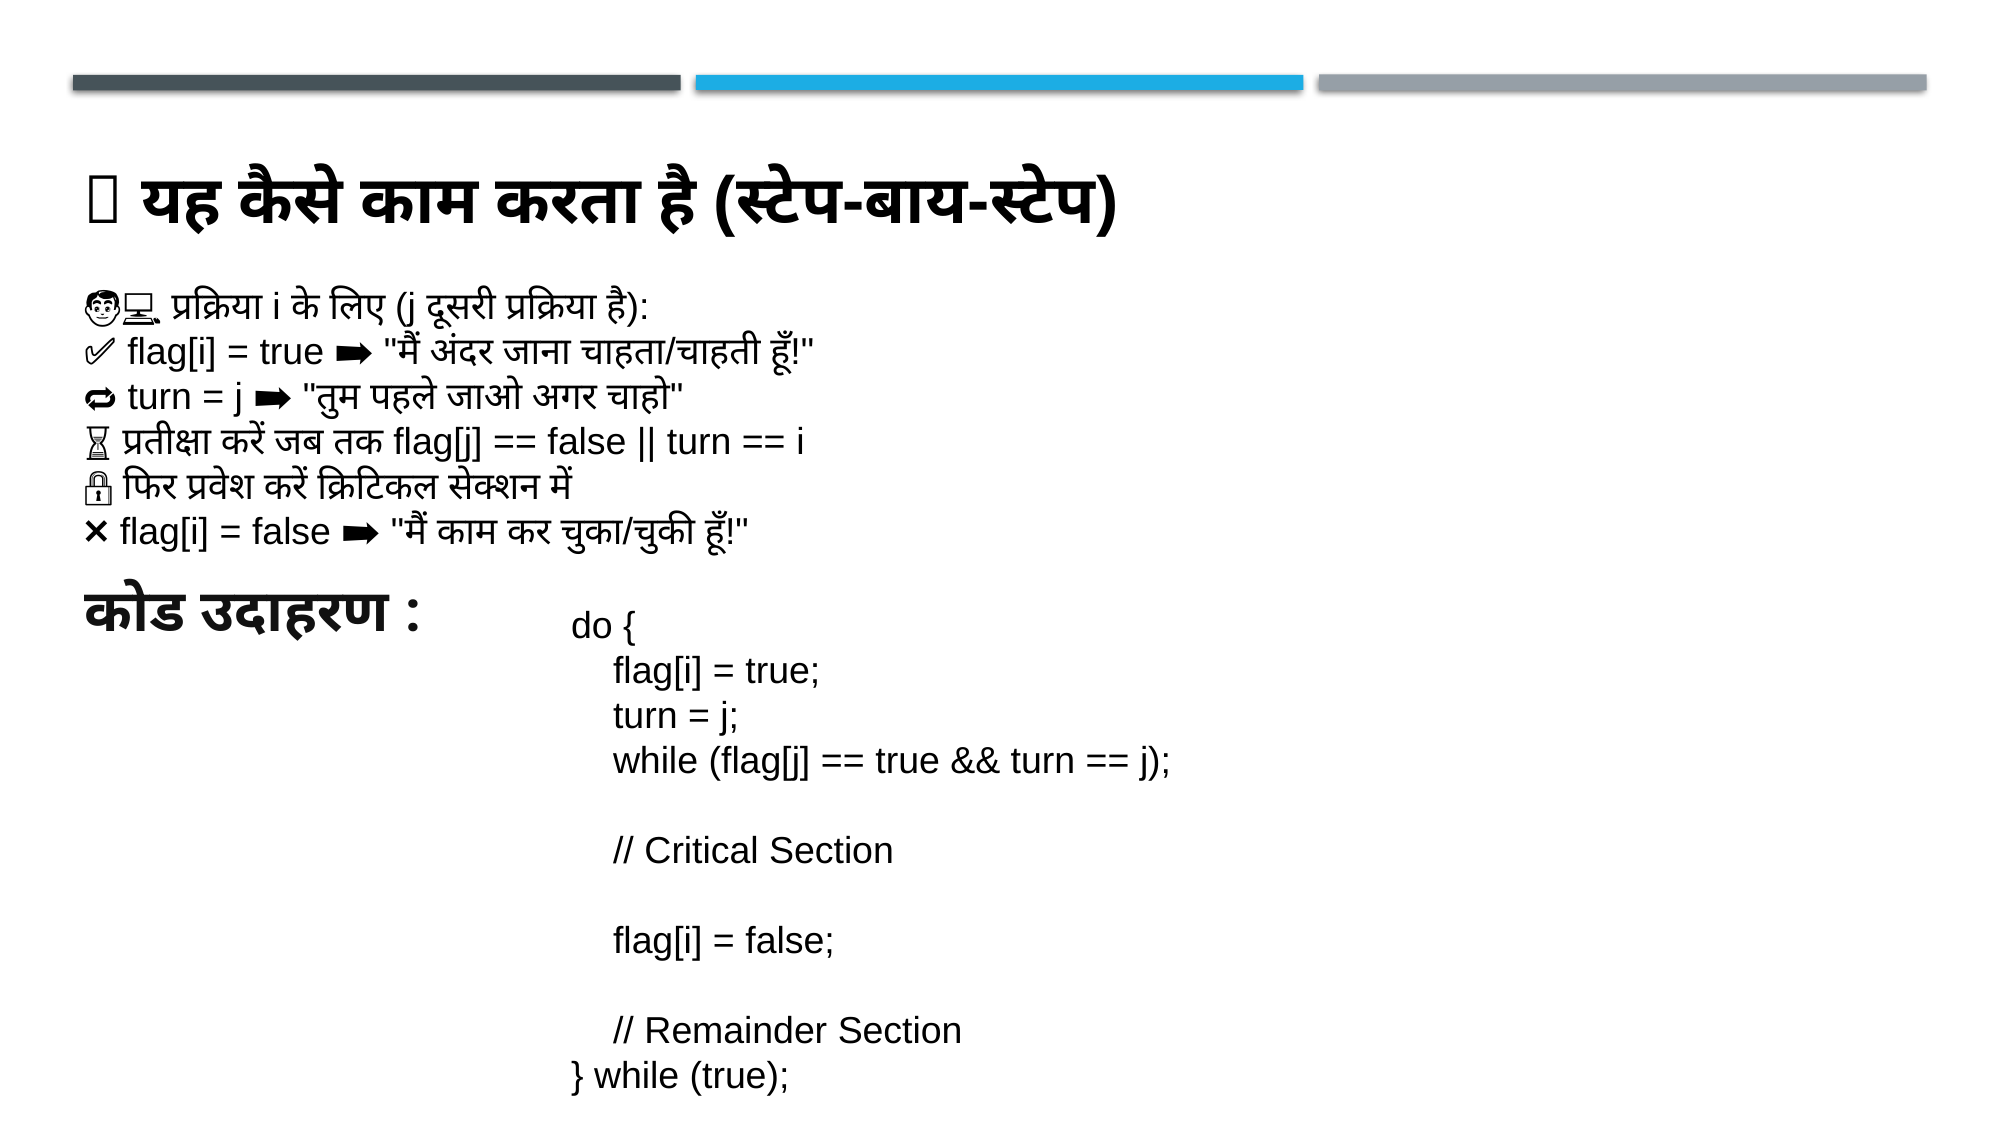

🧩 यह कैसे काम करता है (स्टेप-बाय-स्टेप)

👨‍💻 प्रक्रिया i के लिए (j दूसरी प्रक्रिया है):
✅ flag[i] = true ➡️ "मैं अंदर जाना चाहता/चाहती हूँ!"
🔁 turn = j ➡️ "तुम पहले जाओ अगर चाहो"
⏳ प्रतीक्षा करें जब तक flag[j] == false || turn == i
🔒 फिर प्रवेश करें क्रिटिकल सेक्शन में
❌ flag[i] = false ➡️ "मैं काम कर चुका/चुकी हूँ!"
कोड उदाहरण :
do {
    flag[i] = true;
    turn = j;
    while (flag[j] == true && turn == j);

    // Critical Section

    flag[i] = false;

    // Remainder Section
} while (true);